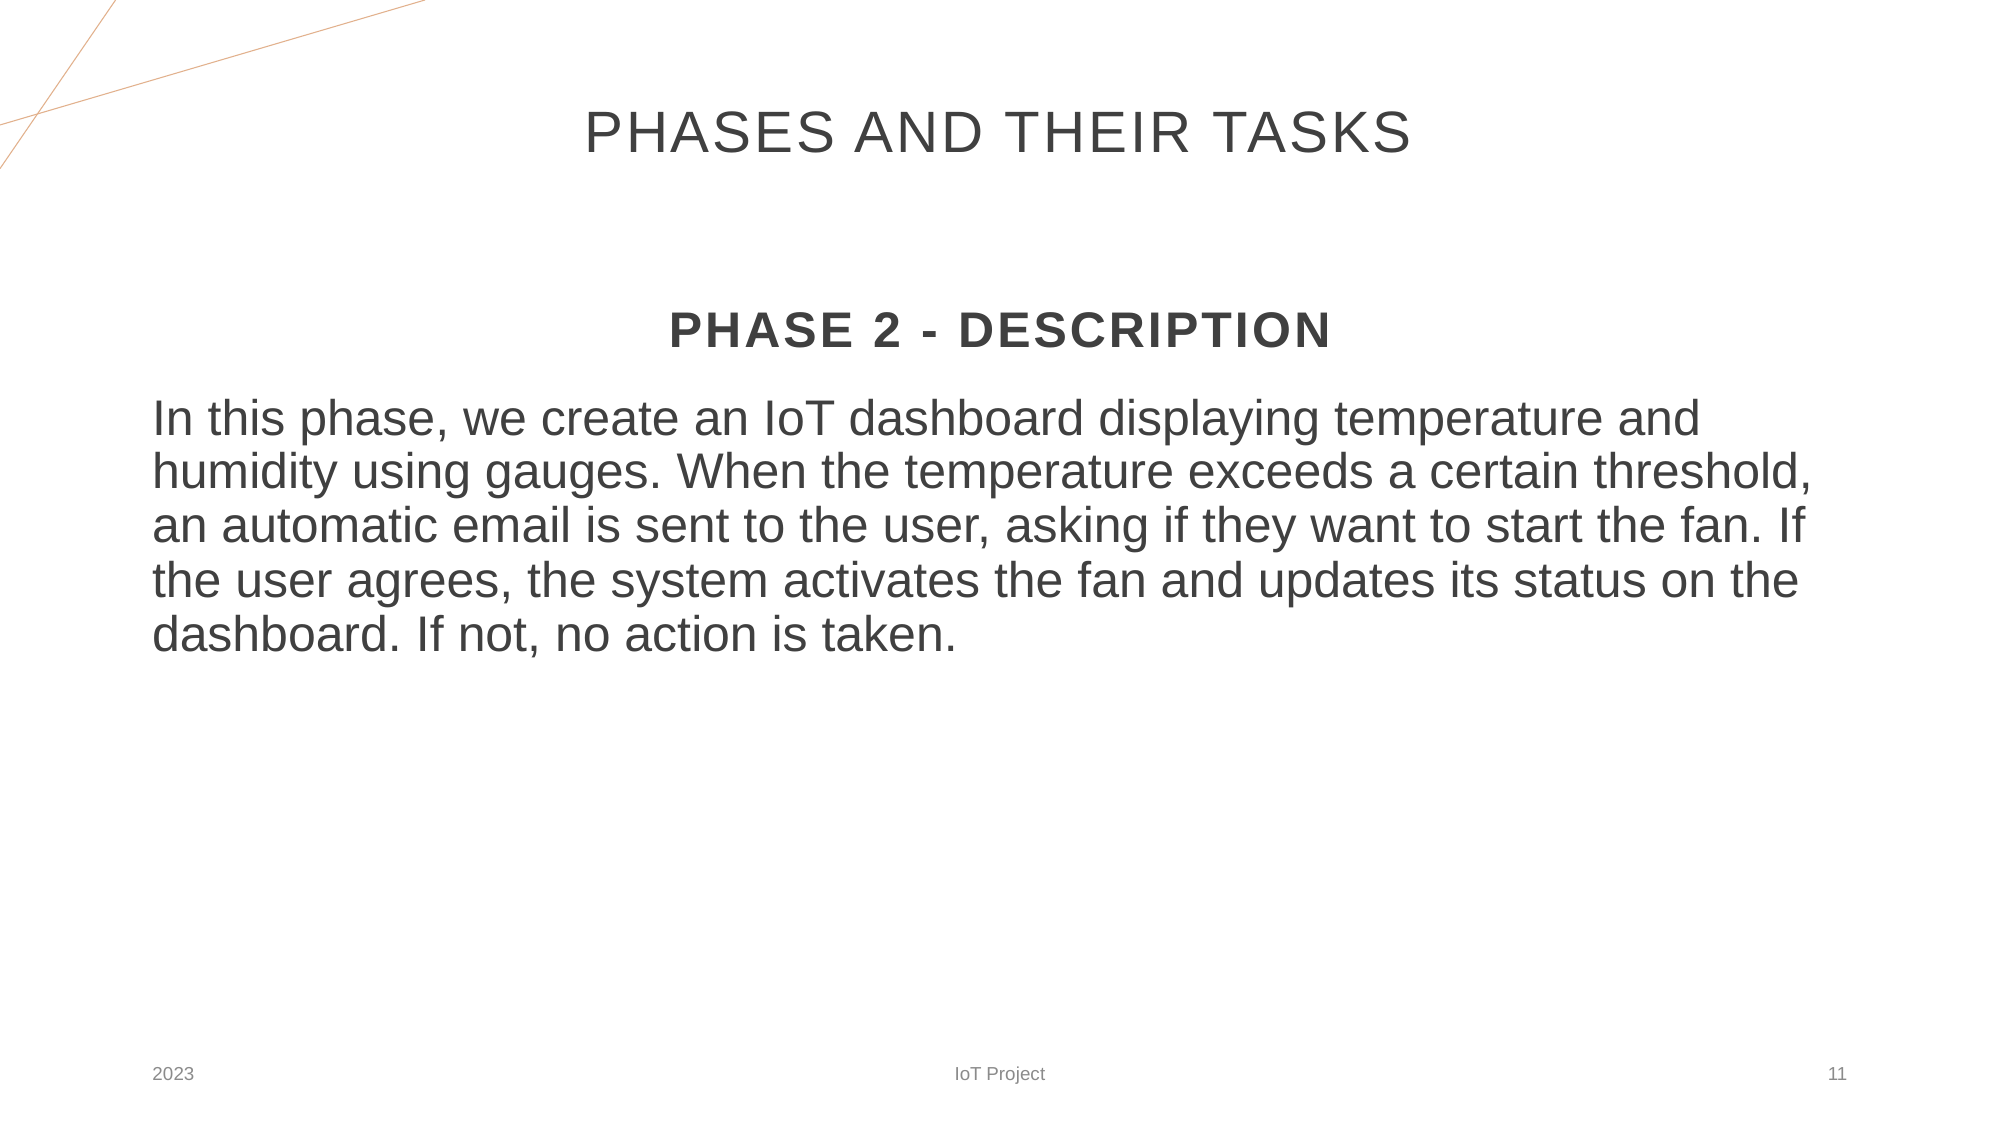

# Phases and their tasks
Phase 2 - description
In this phase, we create an IoT dashboard displaying temperature and humidity using gauges. When the temperature exceeds a certain threshold, an automatic email is sent to the user, asking if they want to start the fan. If the user agrees, the system activates the fan and updates its status on the dashboard. If not, no action is taken.
2023
IoT Project
11